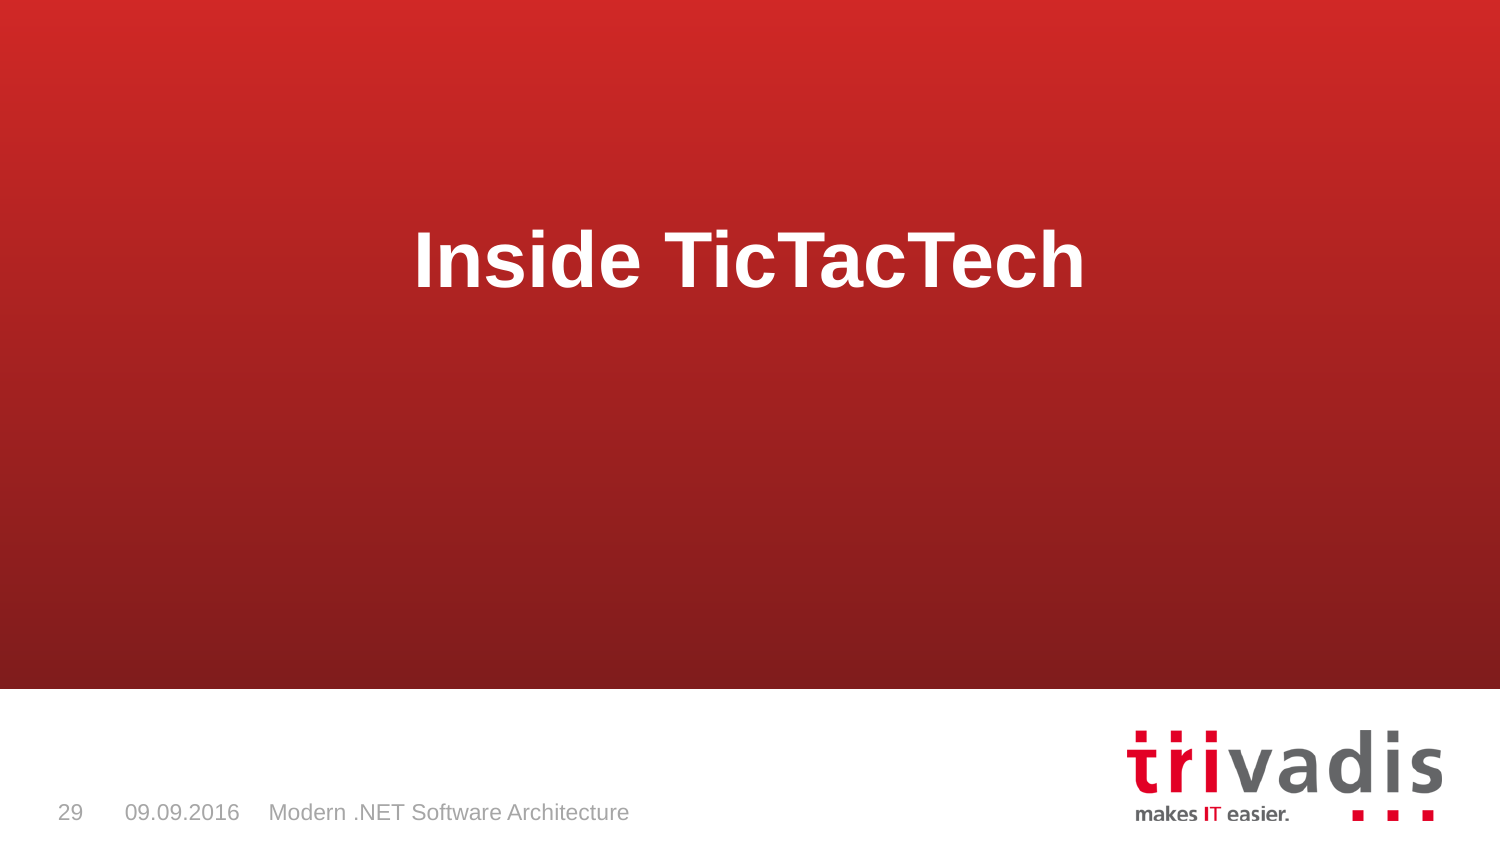

Inside TicTacTech
29
09.09.2016
Modern .NET Software Architecture